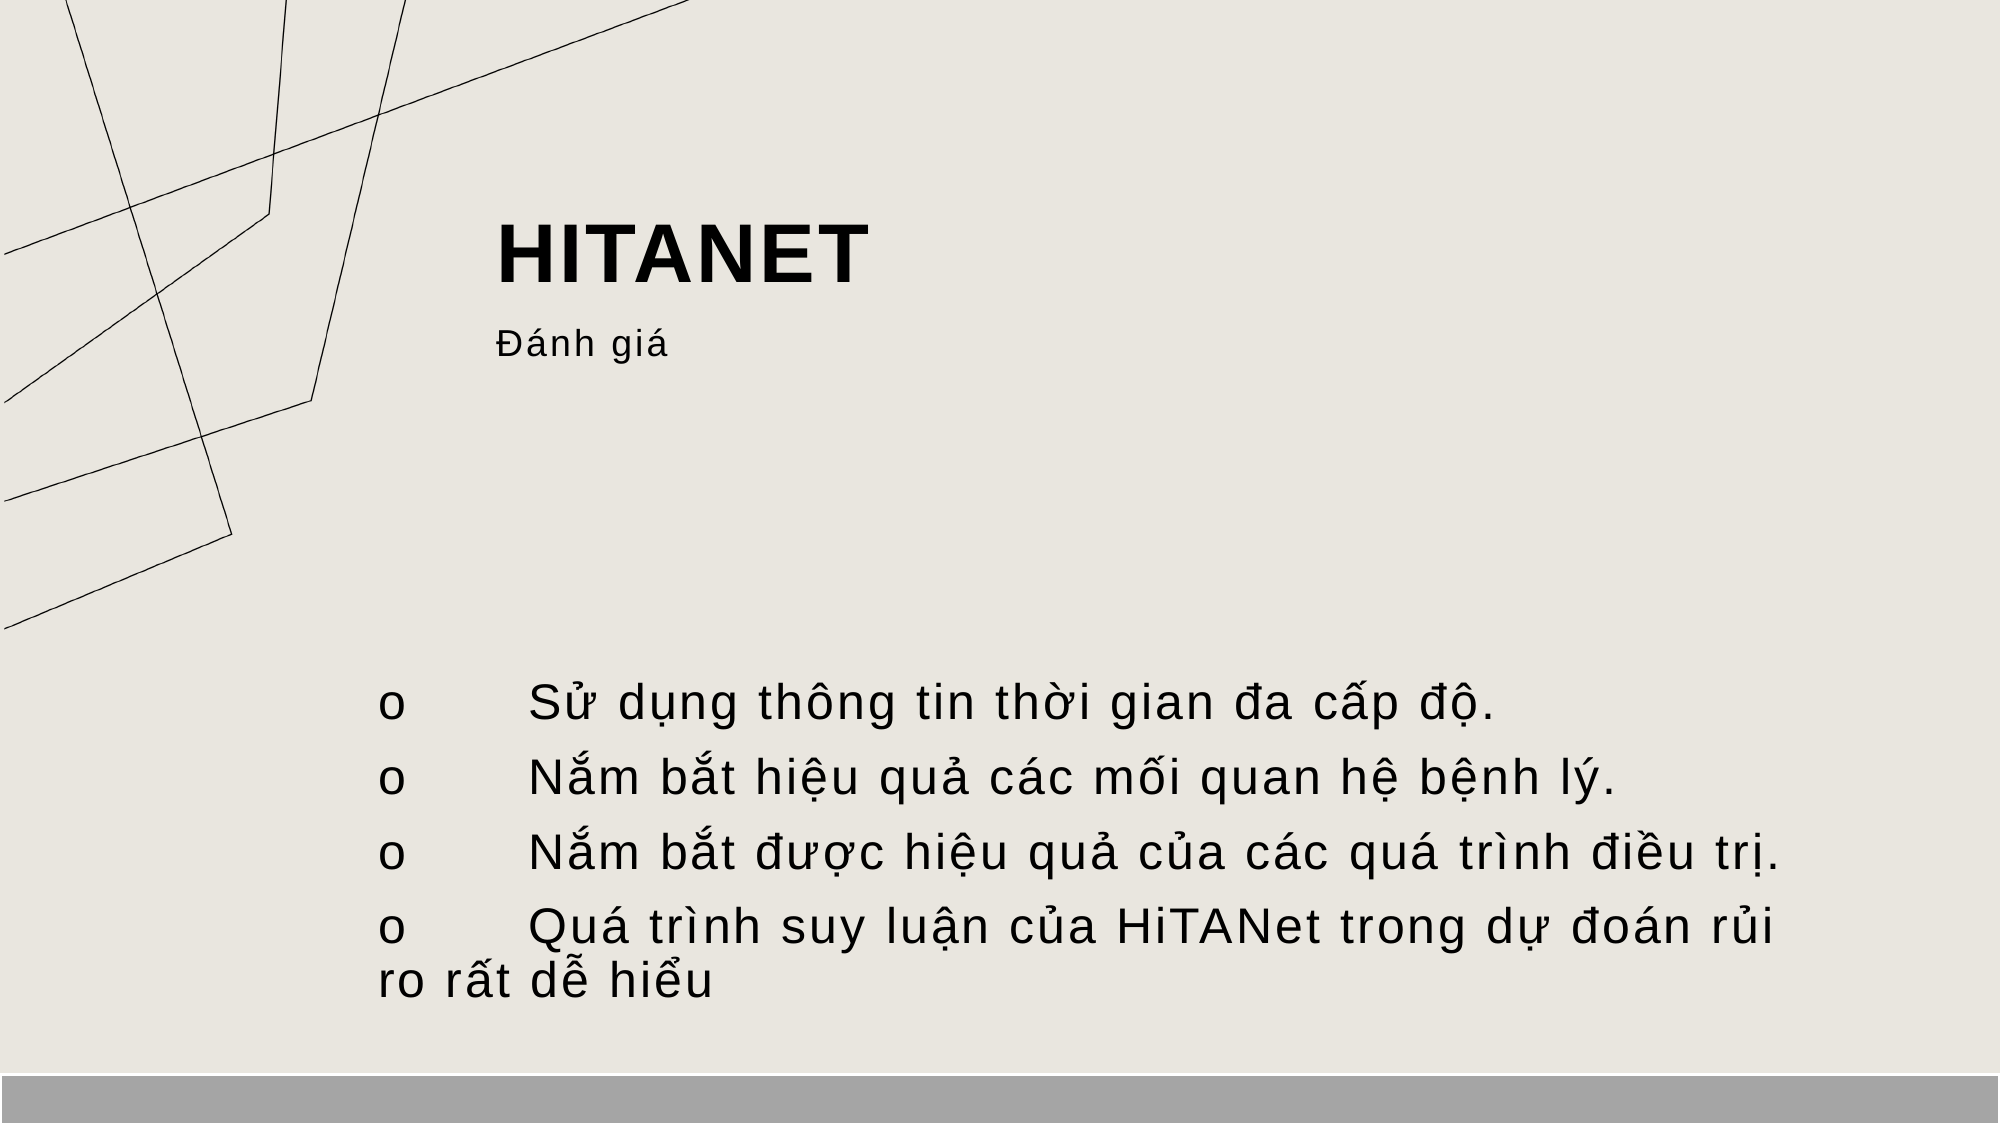

# HiTAnet
Đánh giá
o	Sử dụng thông tin thời gian đa cấp độ.
o	Nắm bắt hiệu quả các mối quan hệ bệnh lý.
o	Nắm bắt được hiệu quả của các quá trình điều trị.
o	Quá trình suy luận của HiTANet trong dự đoán rủi ro rất dễ hiểu